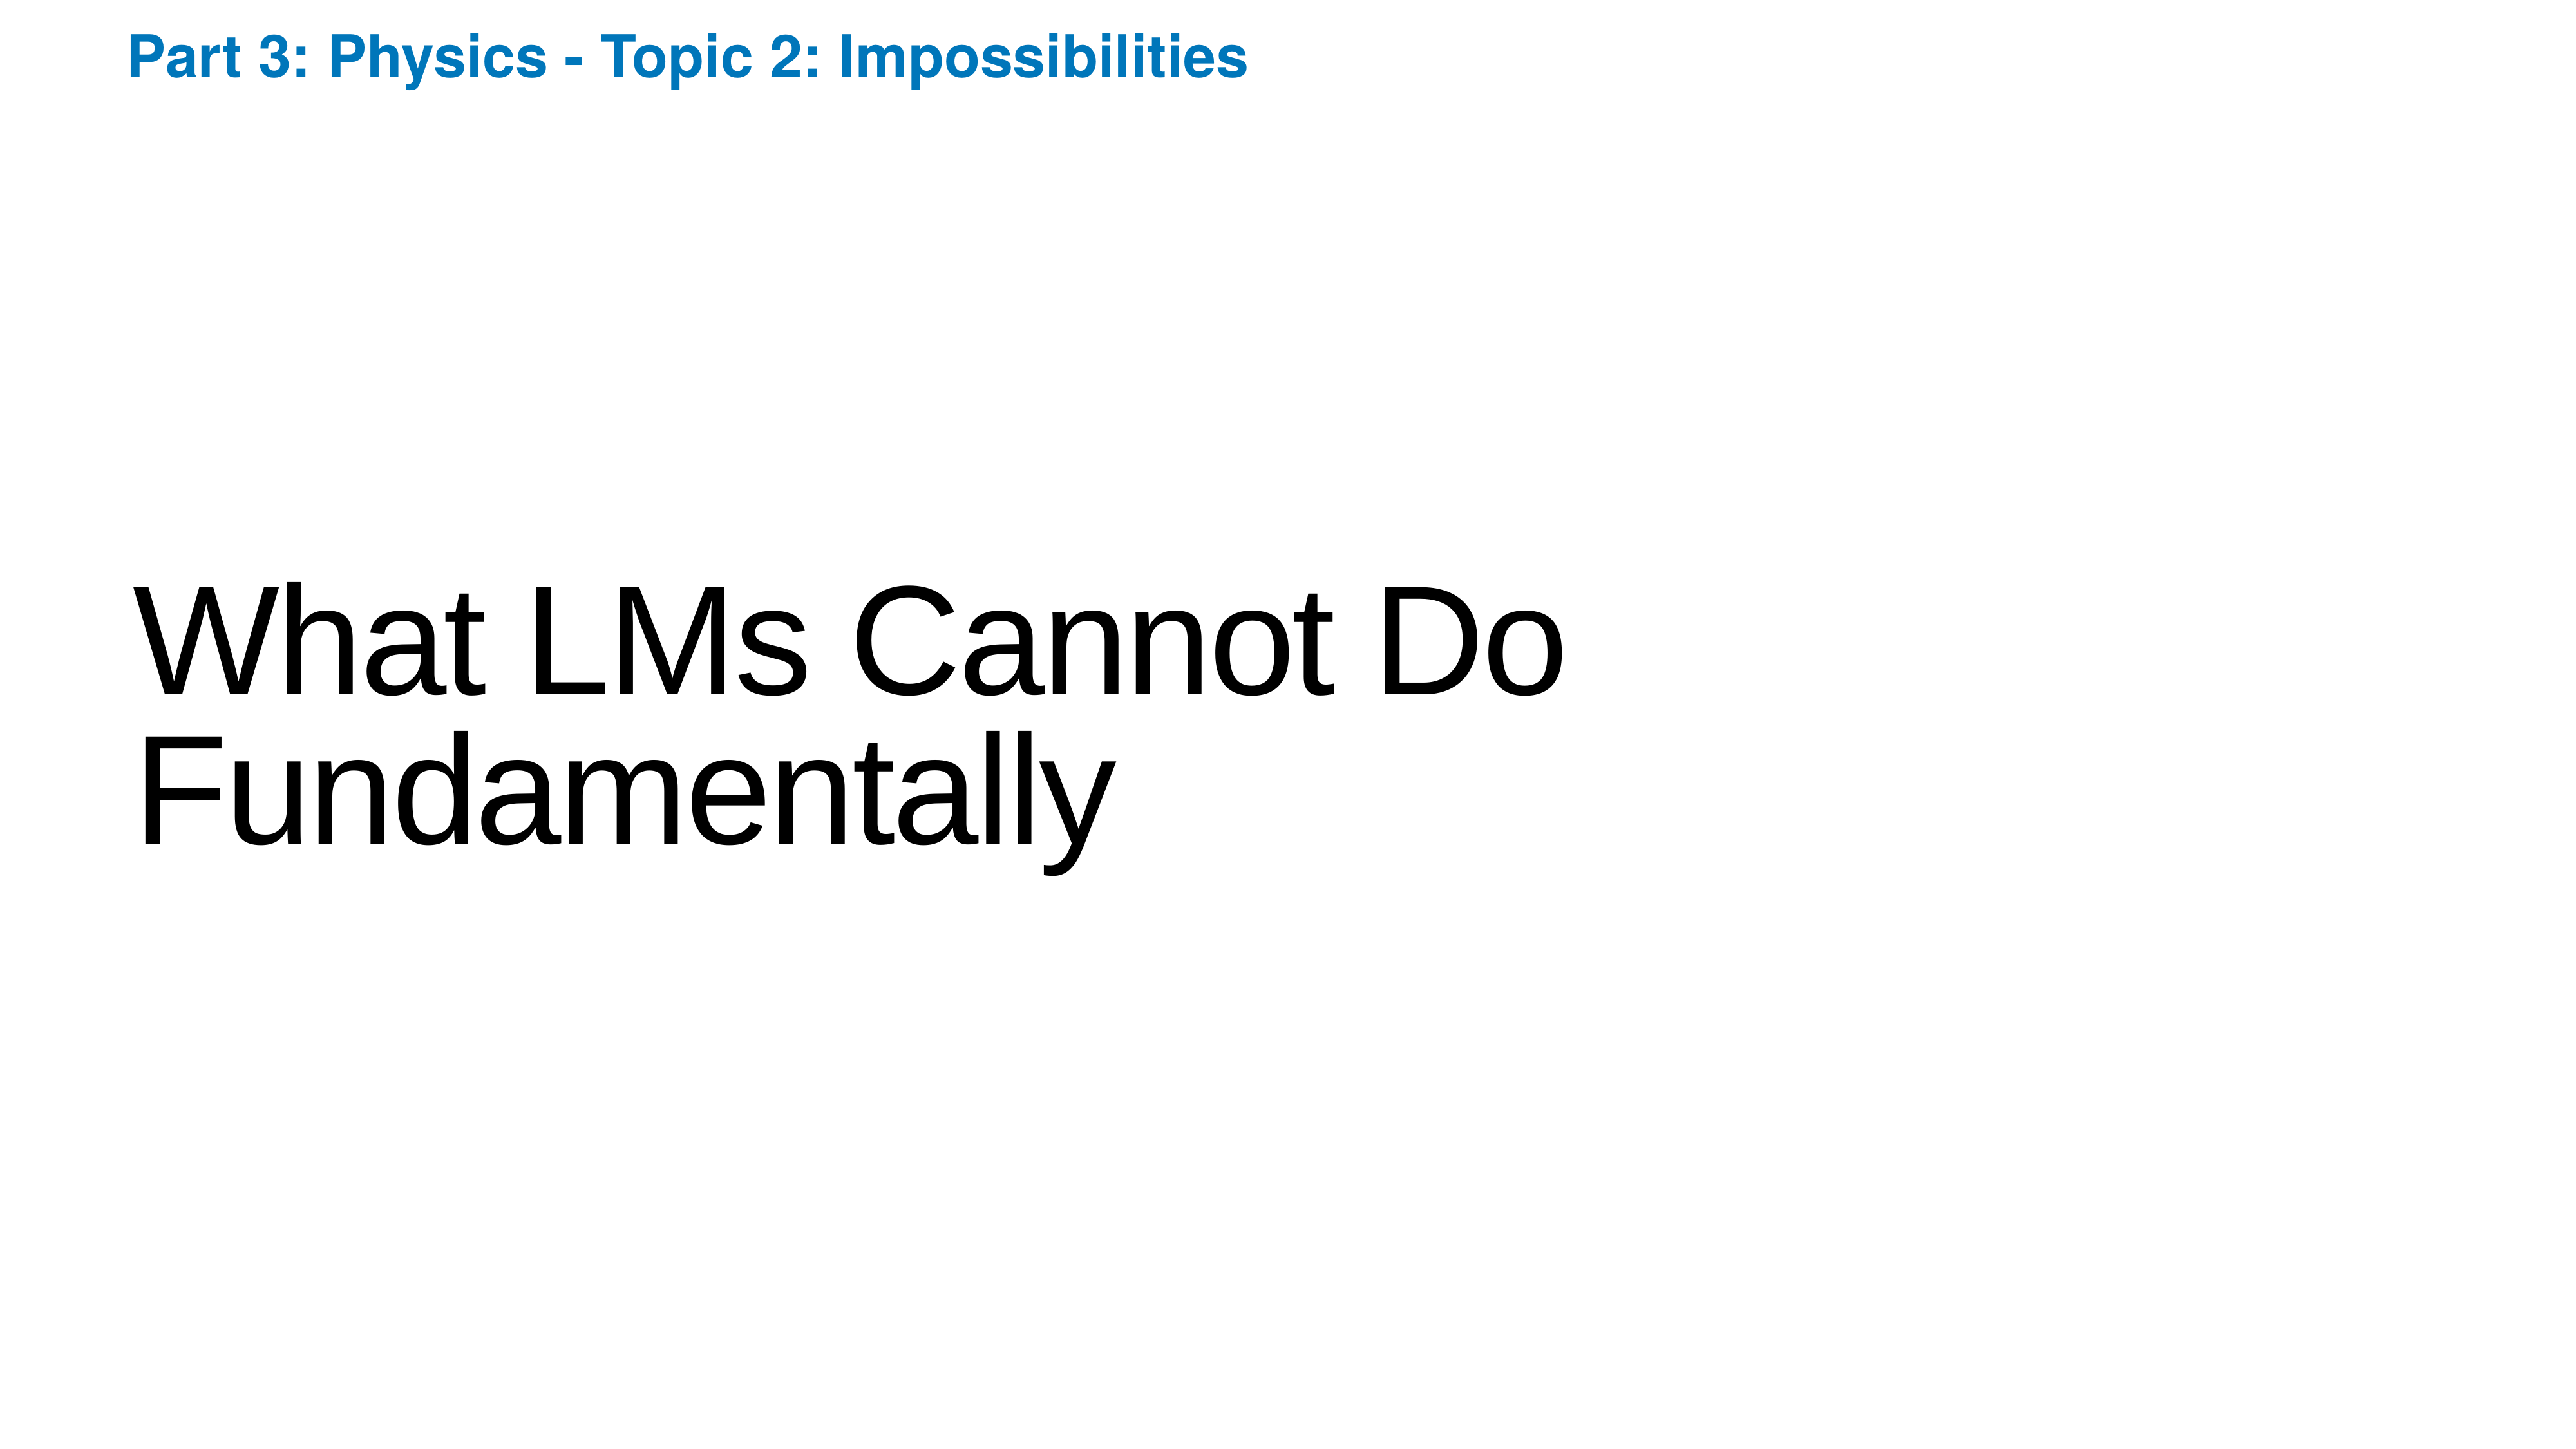

Part 3: Physics - Topic 2: Impossibilities
# What LMs Cannot Do Fundamentally